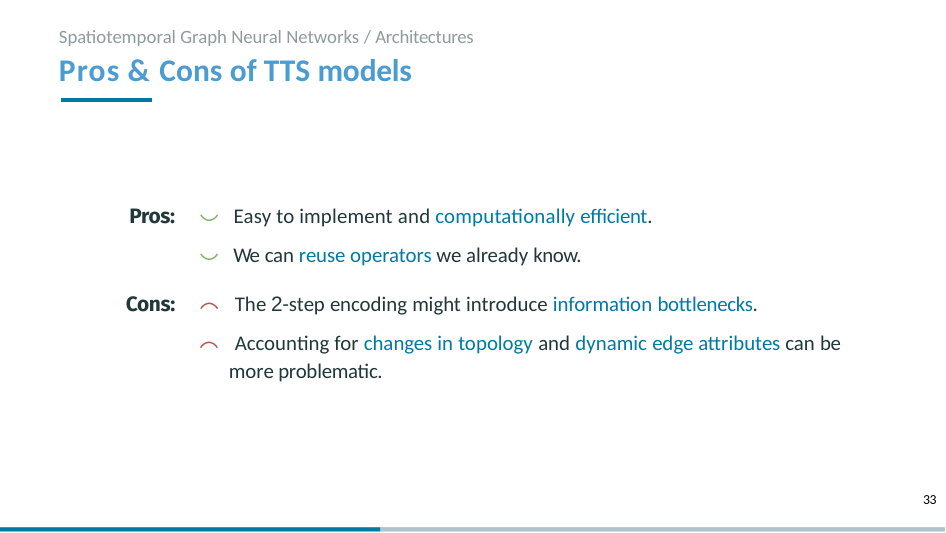

Spatiotemporal Graph Neural Networks / Architectures
# Pros & Cons of TTS models

⌣ Easy to implement and computationally efficient.
⌣ We can reuse operators we already know.
⌢ The 2-step encoding might introduce information bottlenecks.
⌢ Accounting for changes in topology and dynamic edge attributes can be more problematic.
Pros:
Cons:
33